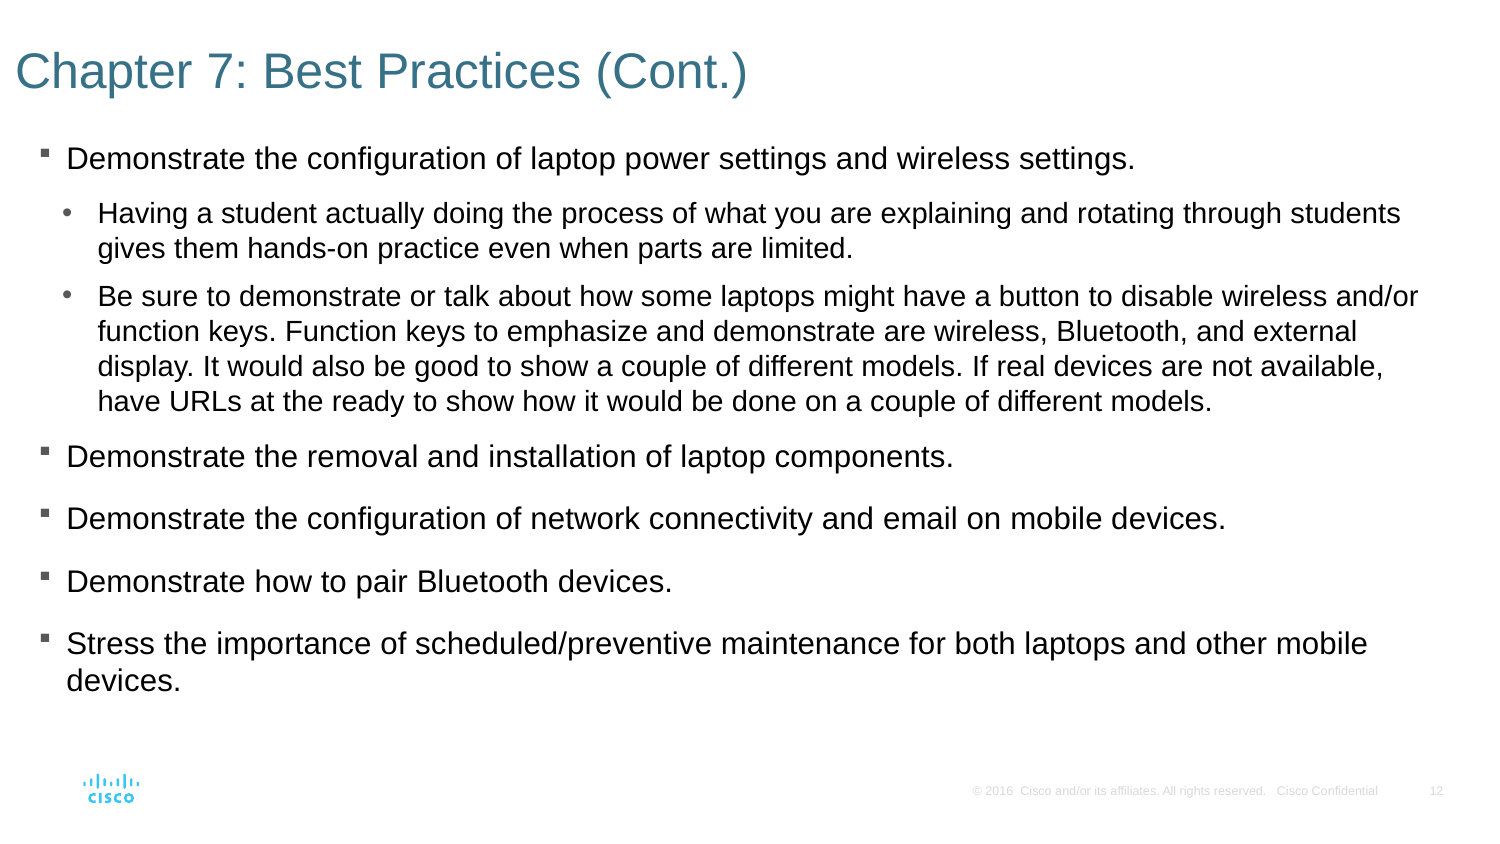

# Chapter 7: Best Practices (Cont.)
Demonstrate the configuration of laptop power settings and wireless settings.
Having a student actually doing the process of what you are explaining and rotating through students gives them hands-on practice even when parts are limited.
Be sure to demonstrate or talk about how some laptops might have a button to disable wireless and/or function keys. Function keys to emphasize and demonstrate are wireless, Bluetooth, and external display. It would also be good to show a couple of different models. If real devices are not available, have URLs at the ready to show how it would be done on a couple of different models.
Demonstrate the removal and installation of laptop components.
Demonstrate the configuration of network connectivity and email on mobile devices.
Demonstrate how to pair Bluetooth devices.
Stress the importance of scheduled/preventive maintenance for both laptops and other mobile devices.